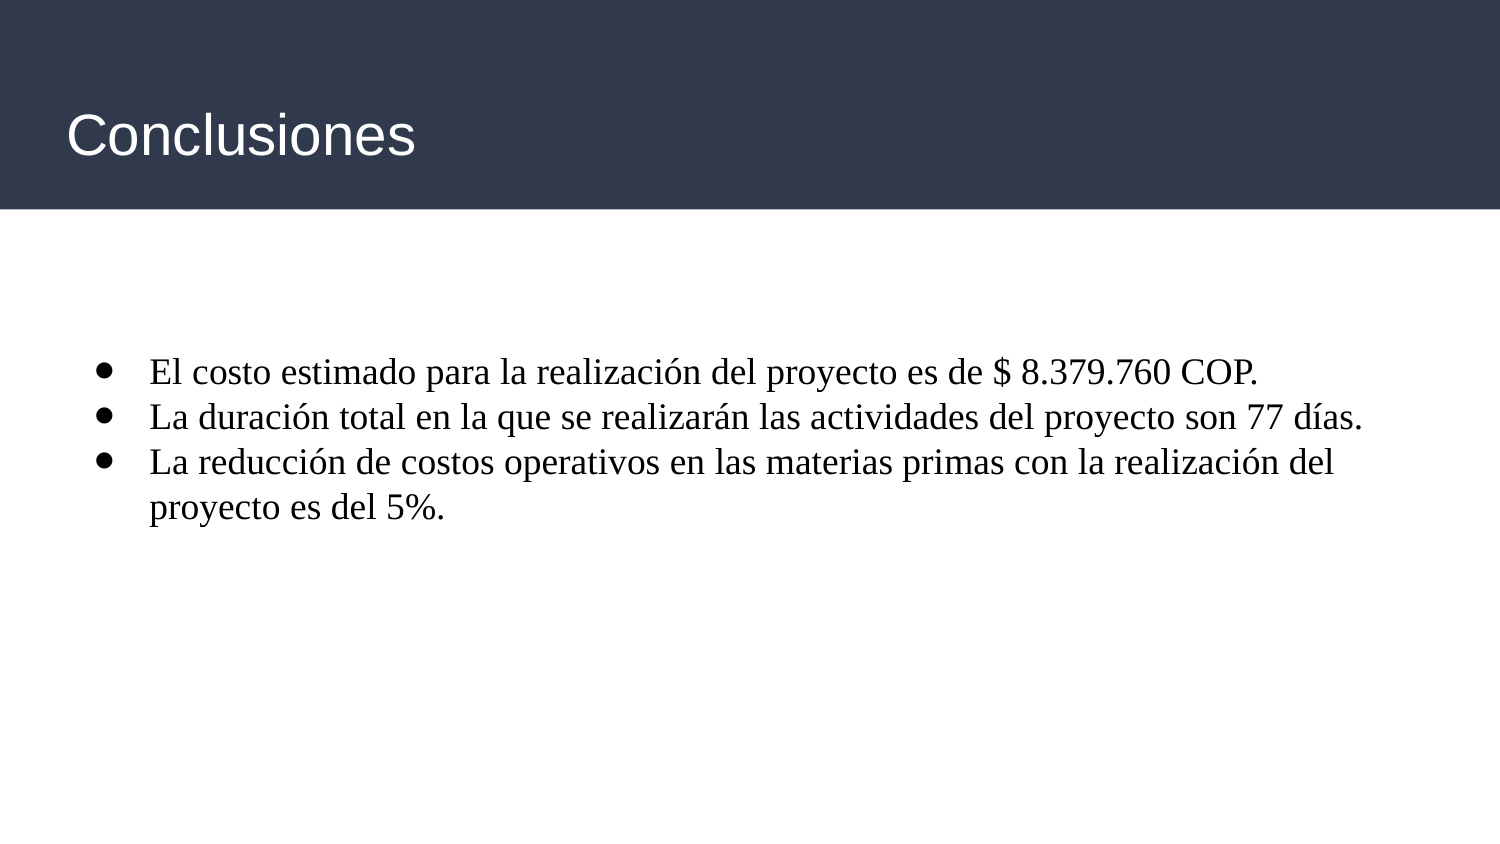

# Conclusiones
El costo estimado para la realización del proyecto es de $ 8.379.760 COP.
La duración total en la que se realizarán las actividades del proyecto son 77 días.
La reducción de costos operativos en las materias primas con la realización del proyecto es del 5%.